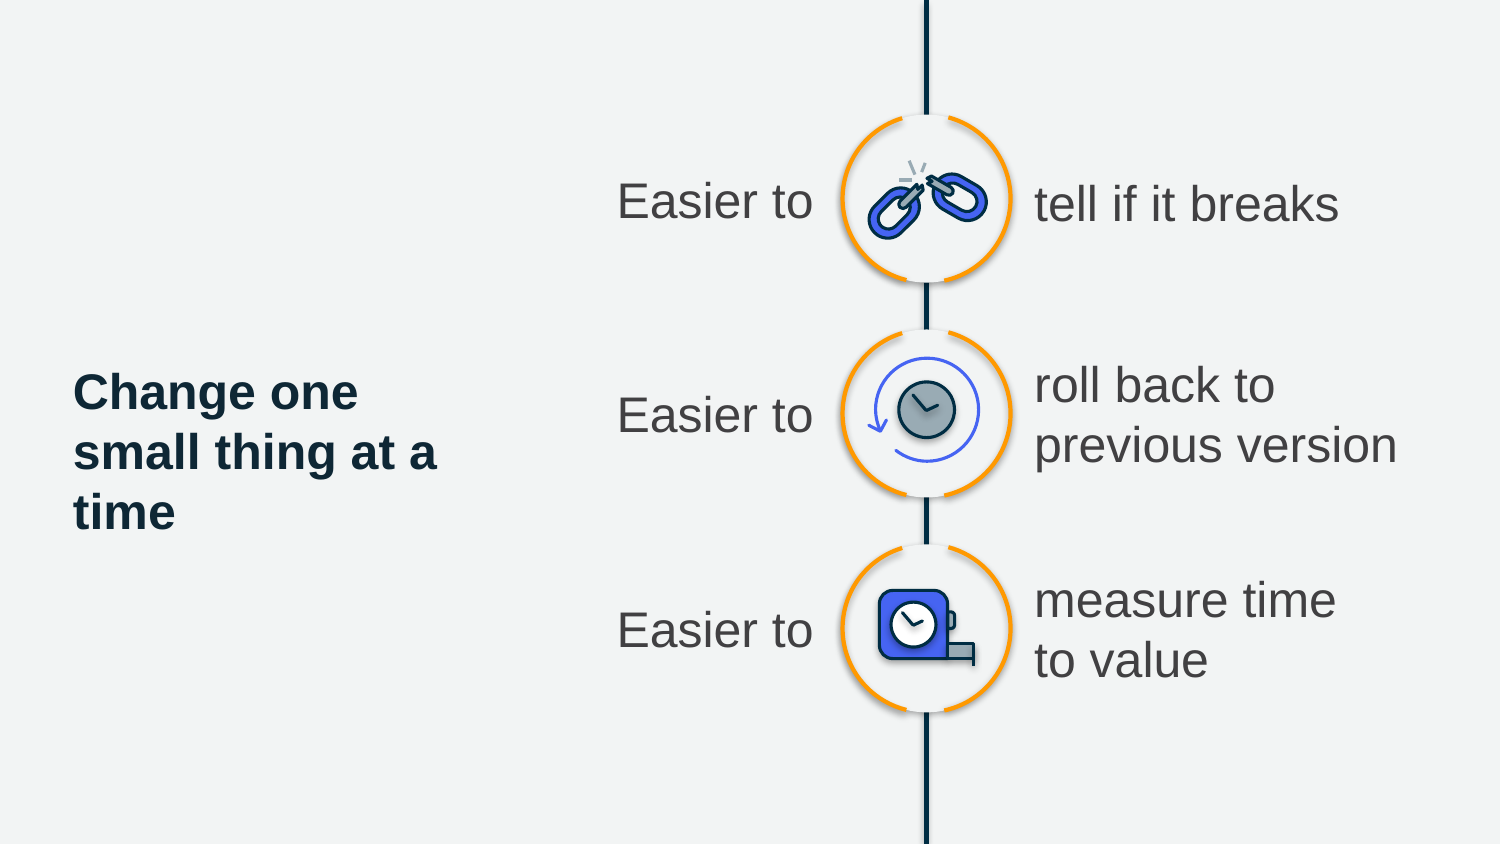

Easier to

tell if it breaks

roll back to
previous version
Change one small thing at a time

Easier to

measure time
to value
Easier to